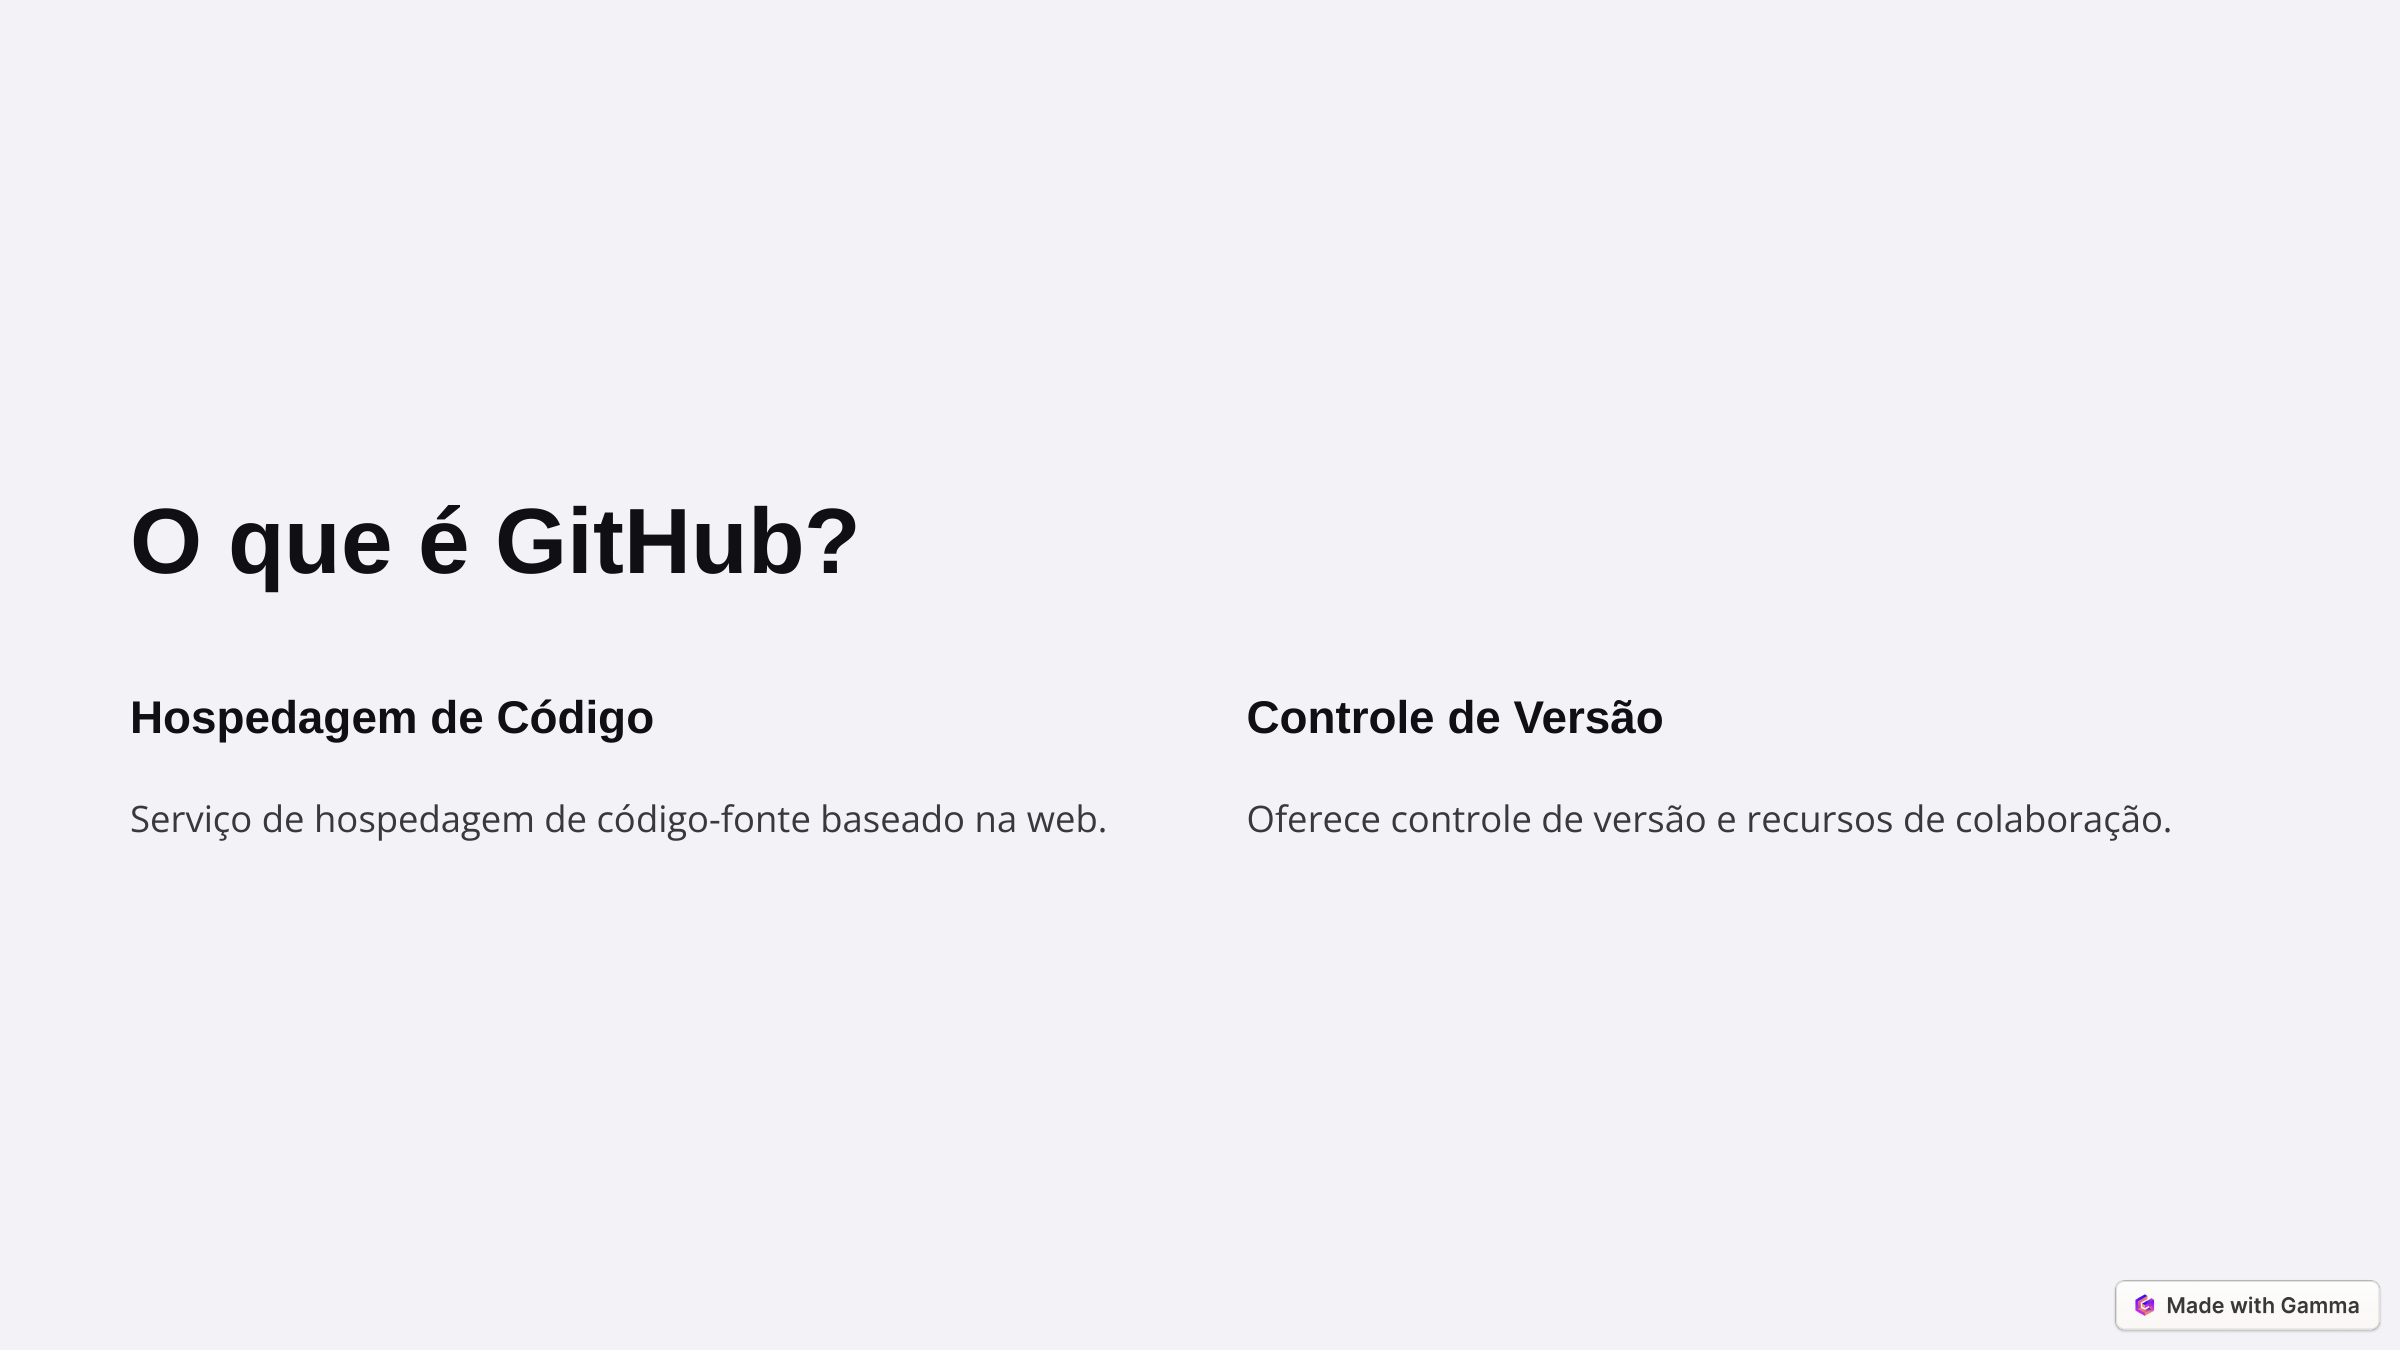

O que é GitHub?
Hospedagem de Código
Controle de Versão
Serviço de hospedagem de código-fonte baseado na web.
Oferece controle de versão e recursos de colaboração.